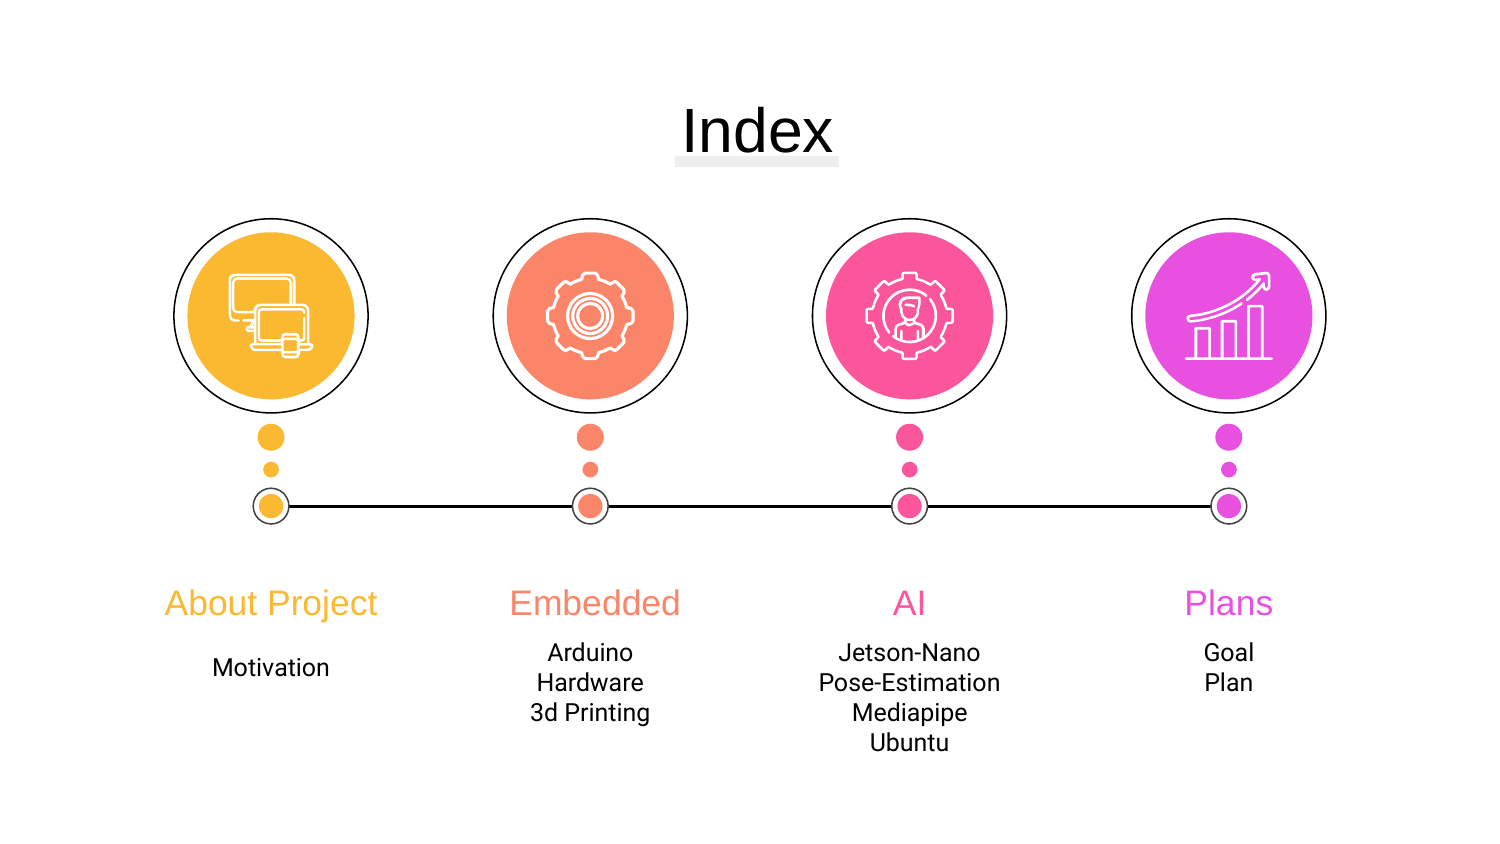

# Index

About Project
Motivation

 Embedded

Arduino
Hardware
3d Printing

AI

Jetson-Nano
Pose-Estimation
Mediapipe
Ubuntu

Plans
Goal
Plan